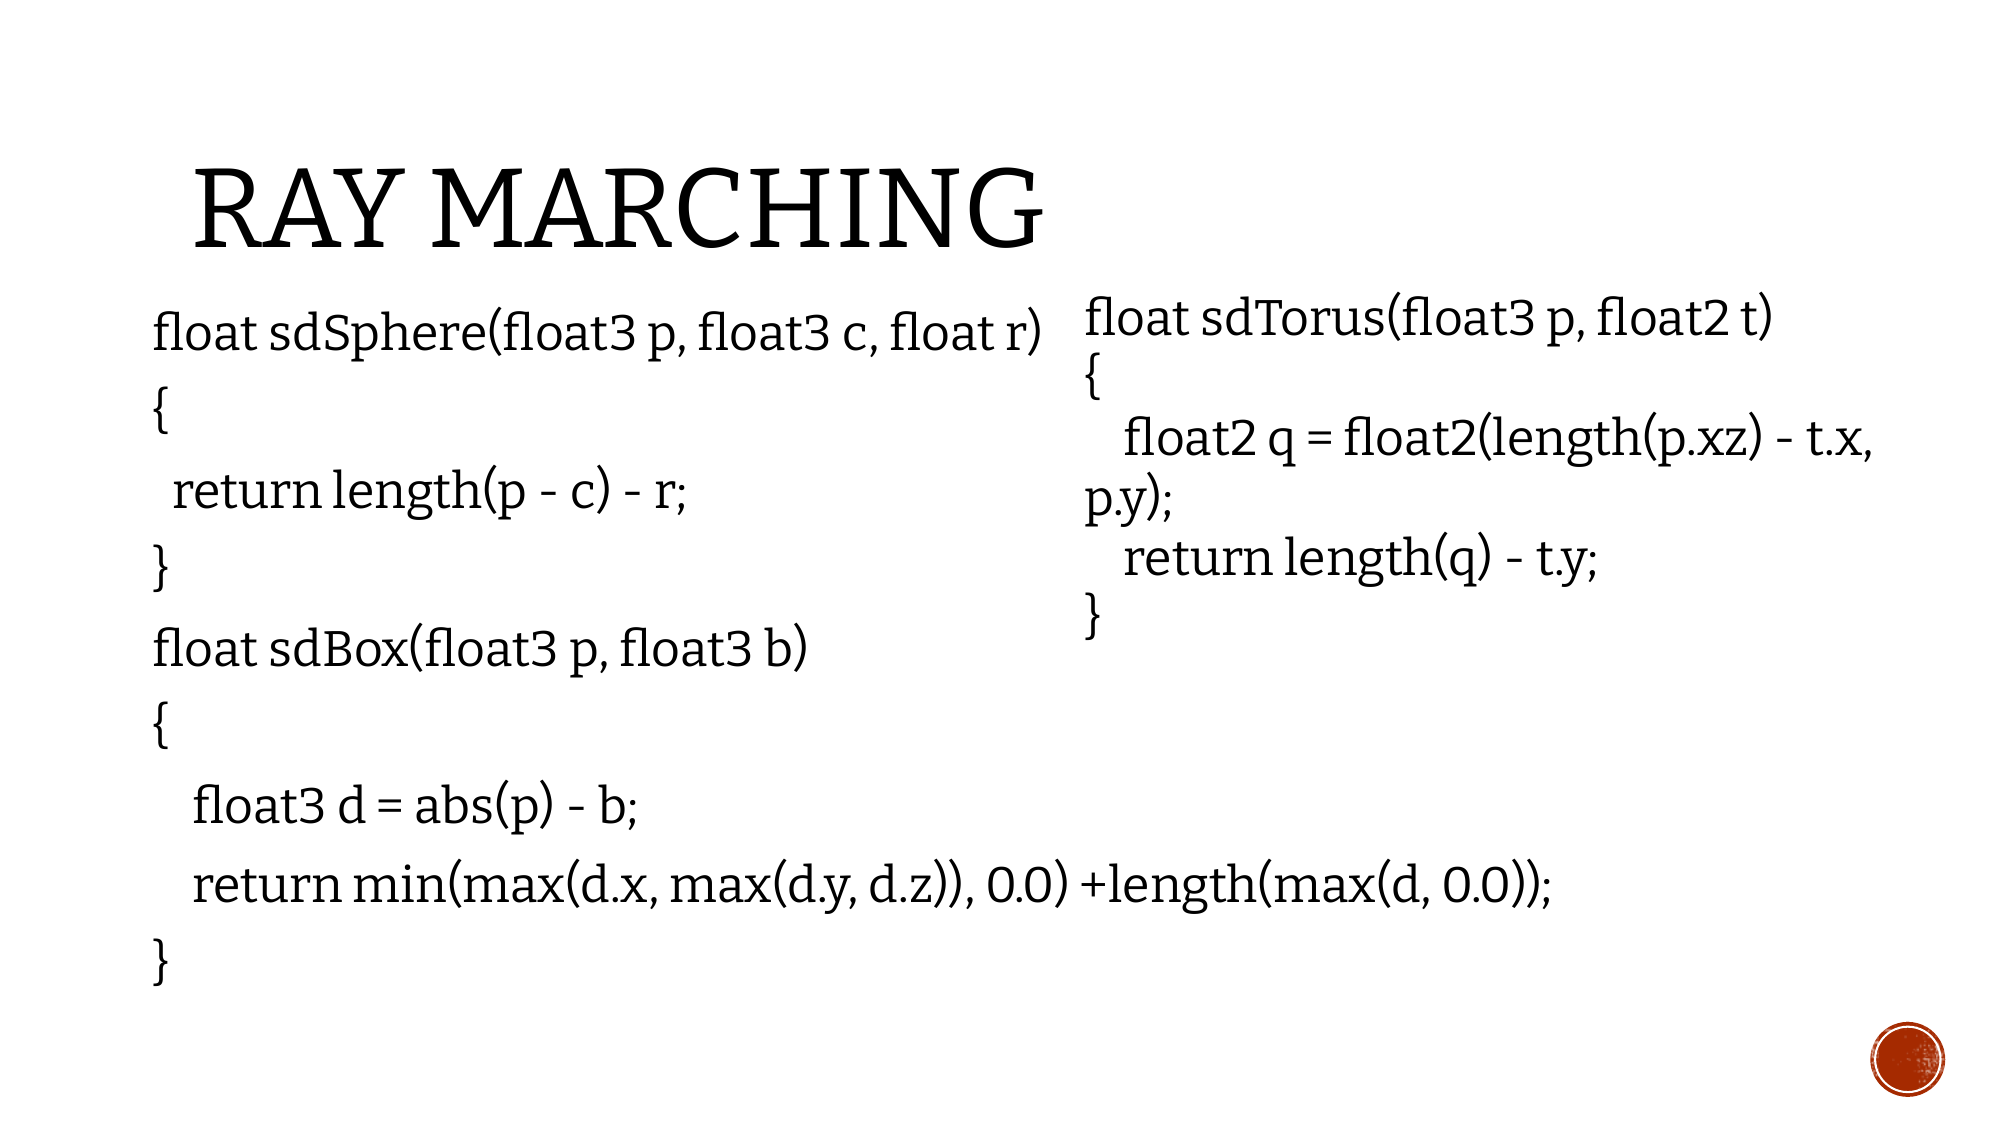

# Ray Marching
float sdTorus(float3 p, float2 t)
{
    float2 q = float2(length(p.xz) - t.x, p.y);
    return length(q) - t.y;
}

float sdSphere(float3 p, float3 c, float r)
{
  return length(p - c) - r;
}
float sdBox(float3 p, float3 b)
{
    float3 d = abs(p) - b;
    return min(max(d.x, max(d.y, d.z)), 0.0) +length(max(d, 0.0));
}